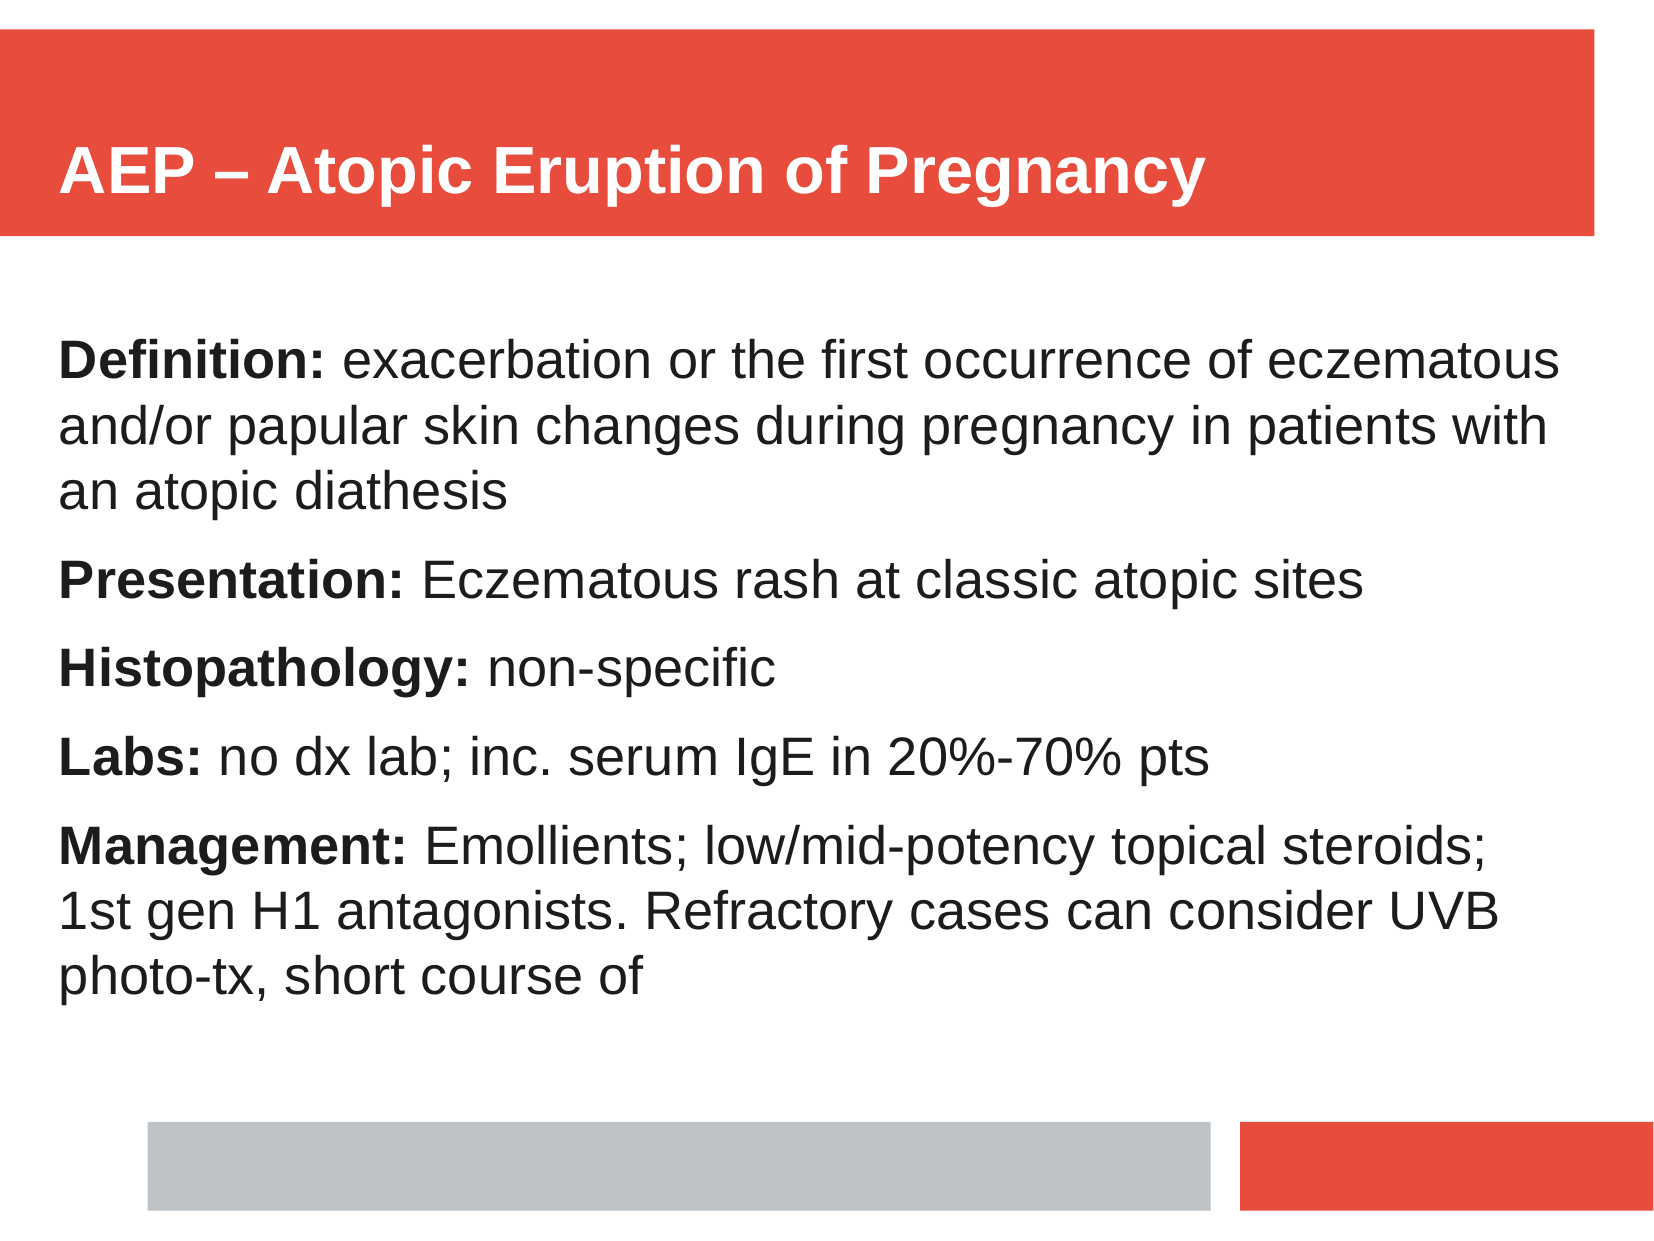

AEP – Atopic Eruption of Pregnancy
Definition: exacerbation or the first occurrence of eczematous and/or papular skin changes during pregnancy in patients with an atopic diathesis
Presentation: Eczematous rash at classic atopic sites
Histopathology: non-specific
Labs: no dx lab; inc. serum IgE in 20%-70% pts
Management: Emollients; low/mid-potency topical steroids; 1st gen H1 antagonists. Refractory cases can consider UVB photo-tx, short course of